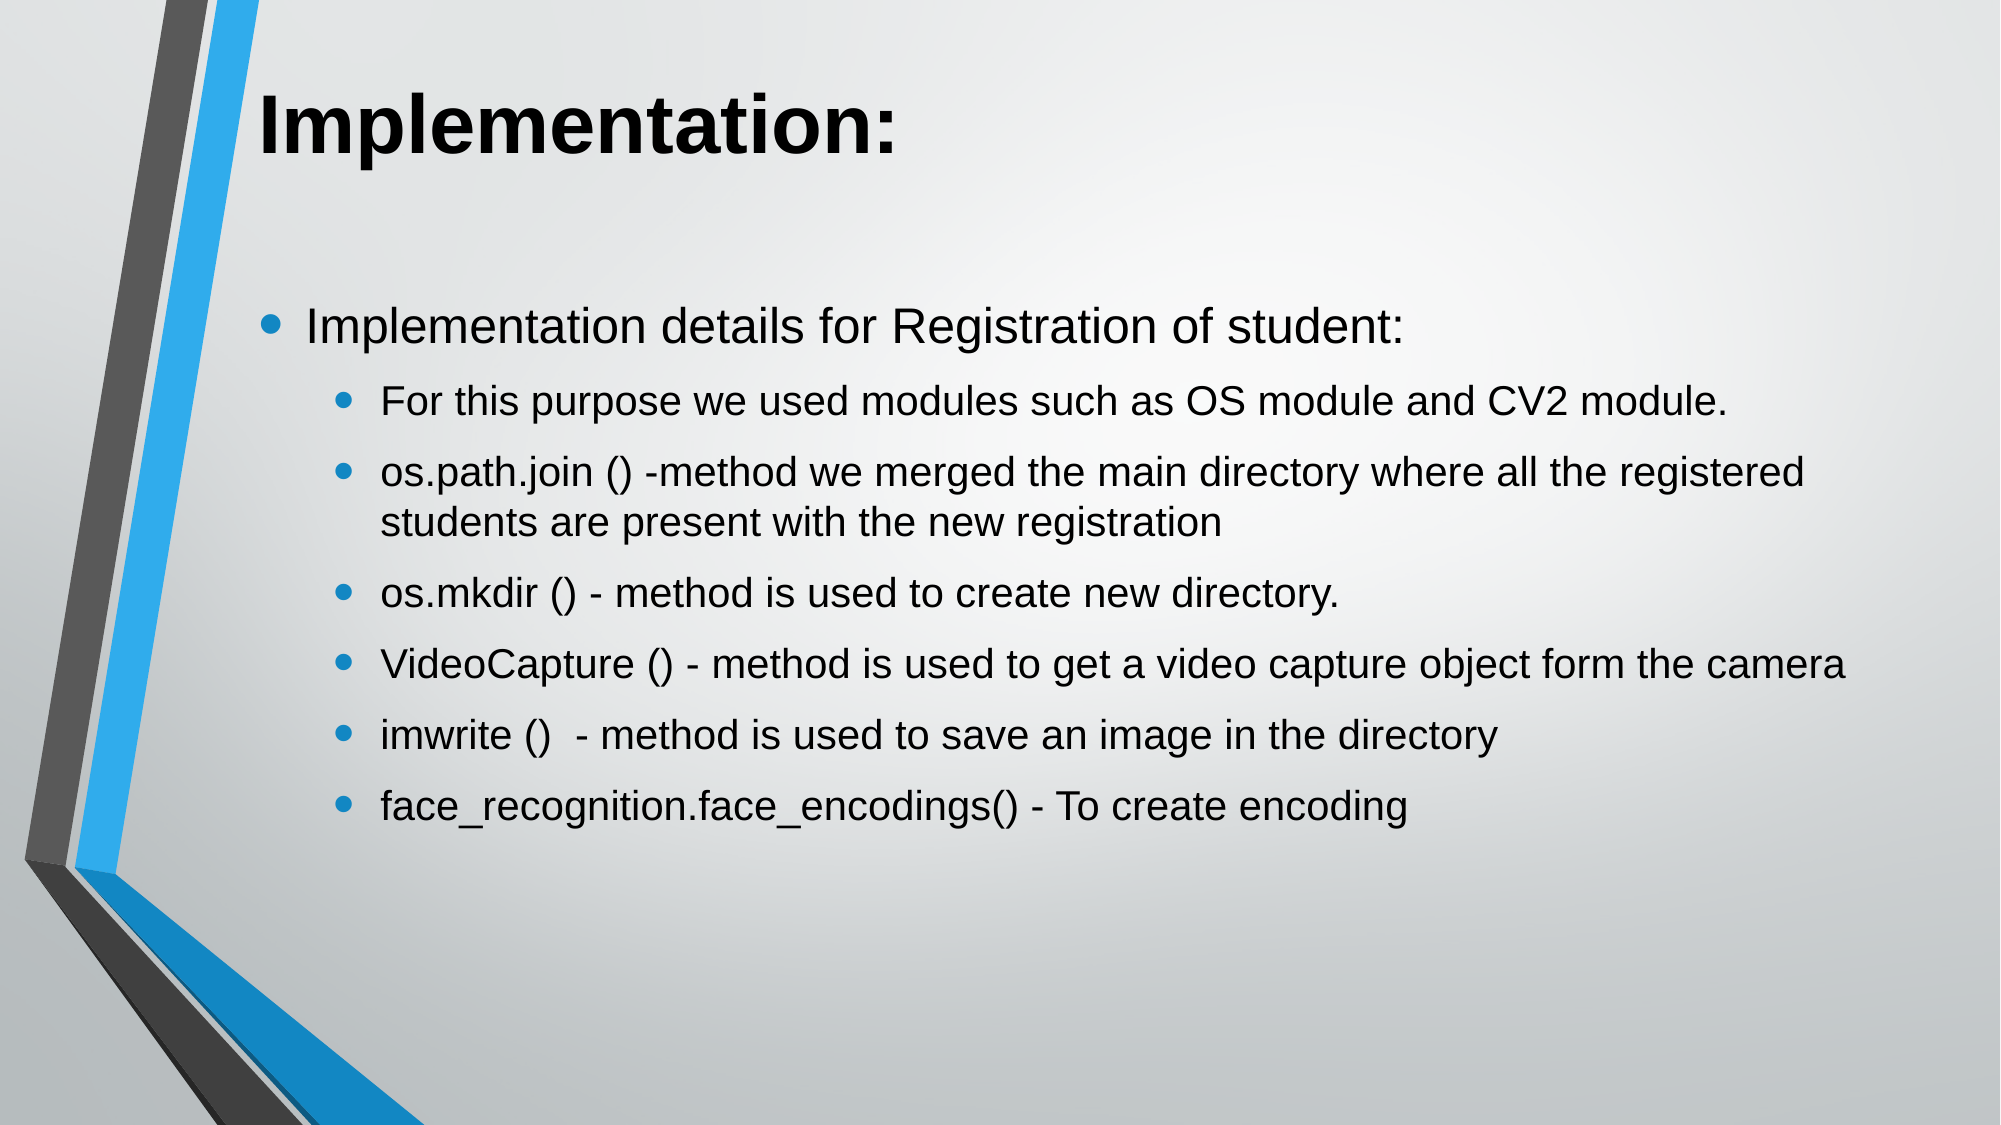

# Implementation:
Implementation details for Registration of student:
For this purpose we used modules such as OS module and CV2 module.
os.path.join () -method we merged the main directory where all the registered students are present with the new registration
os.mkdir () - method is used to create new directory.
VideoCapture () - method is used to get a video capture object form the camera
imwrite ()  - method is used to save an image in the directory
face_recognition.face_encodings() - To create encoding